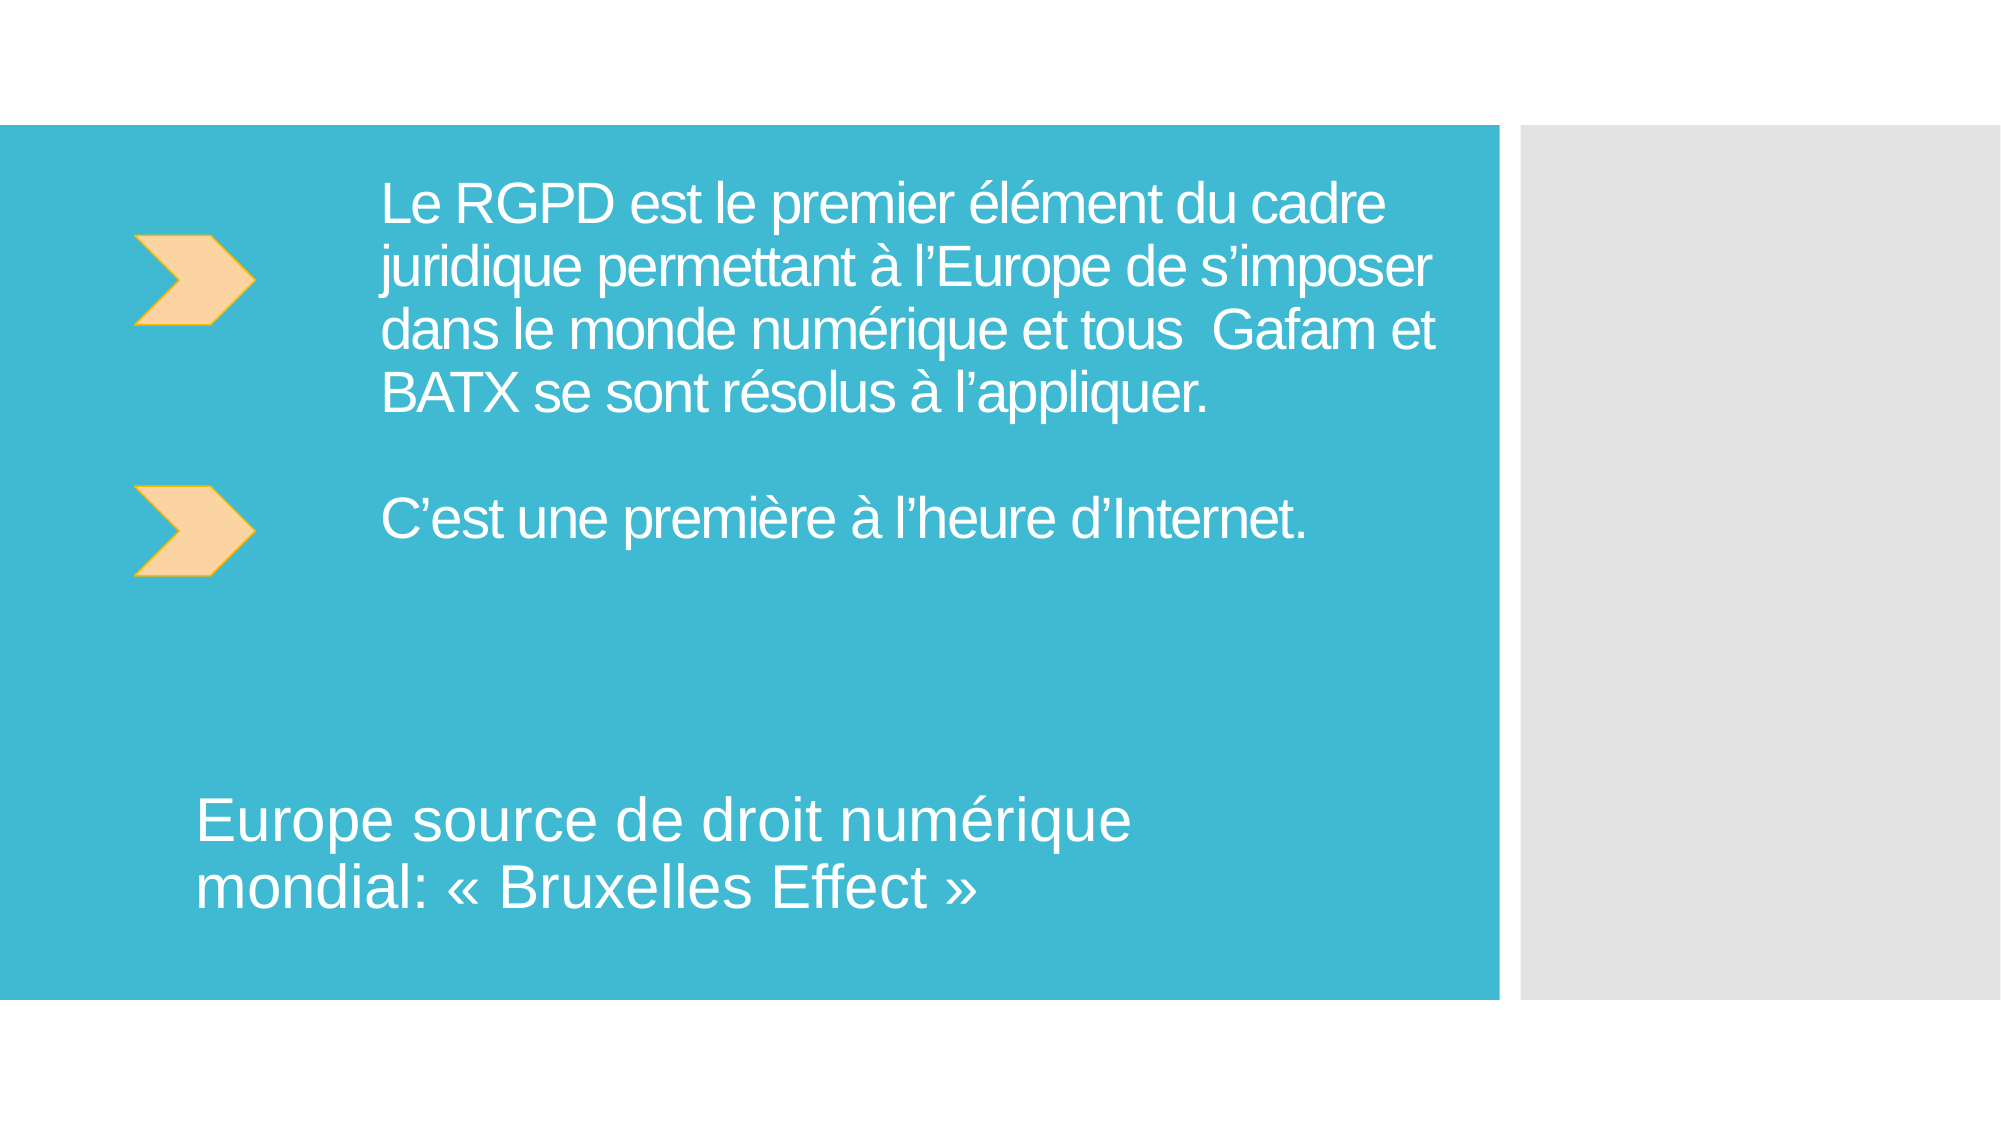

# Le RGPD est le premier élément du cadre juridique permettant à l’Europe de s’imposer dans le monde numérique et tous  Gafam et BATX se sont résolus à l’appliquer. C’est une première à l’heure d’Internet.

Europe source de droit numérique mondial: « Bruxelles Effect »